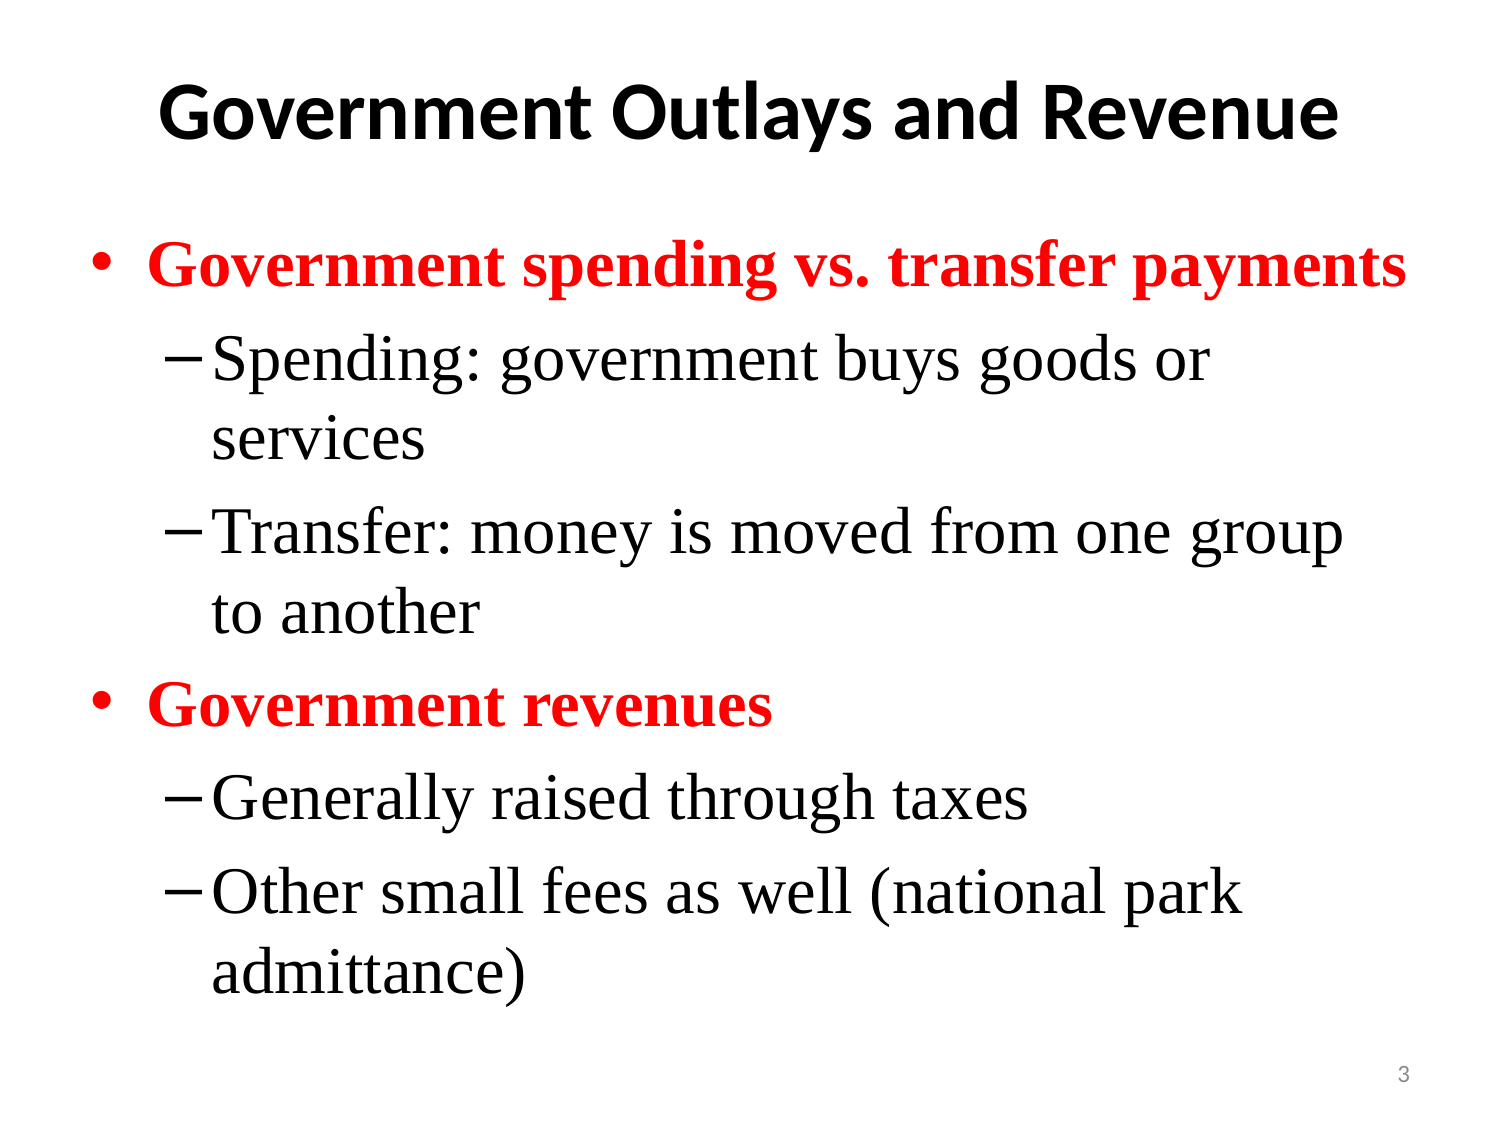

# Government Outlays and Revenue
Government spending vs. transfer payments
Spending: government buys goods or services
Transfer: money is moved from one group to another
Government revenues
Generally raised through taxes
Other small fees as well (national park admittance)
3